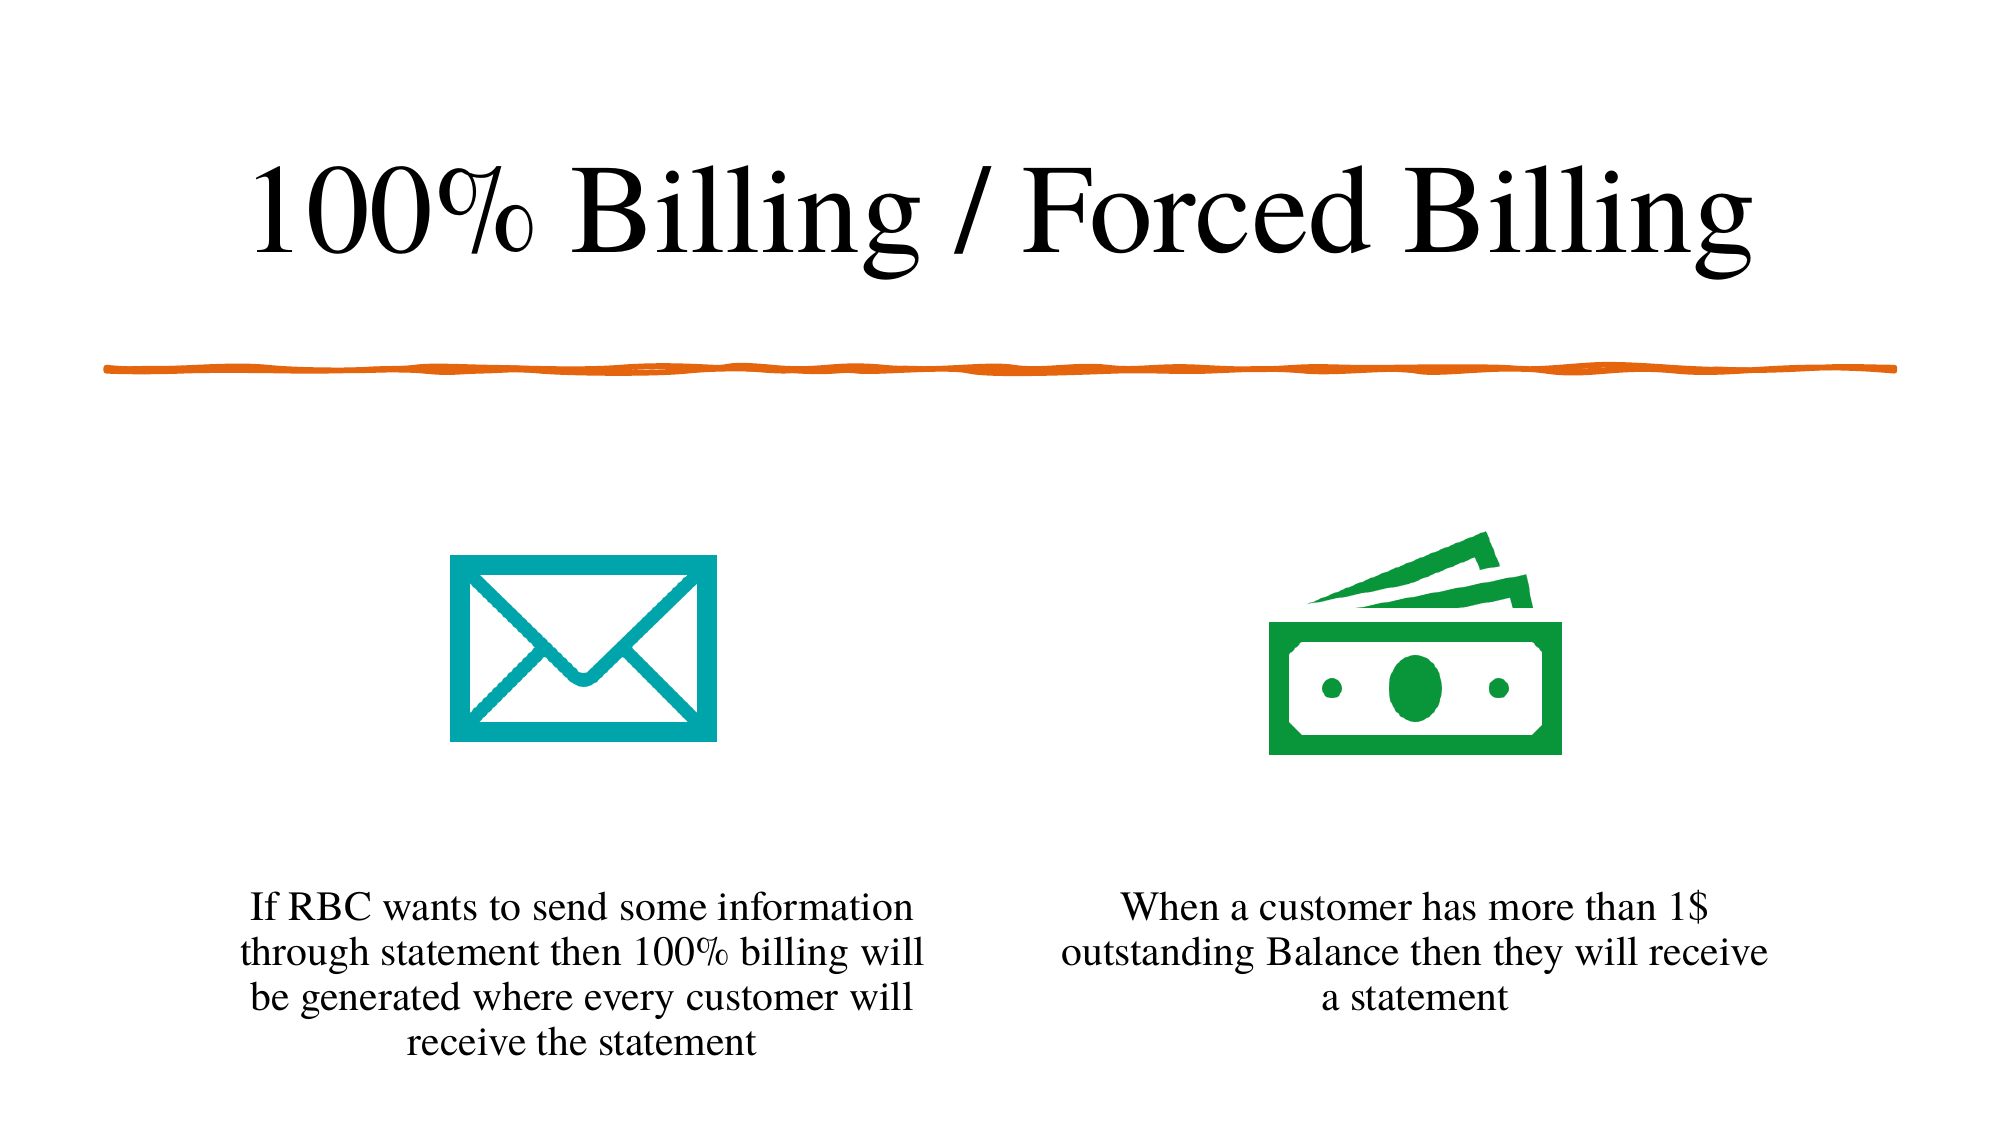

# 100% Billing / Forced Billing

If RBC wants to send some information through statement then 100% billing will be generated where every customer will receive the statement
When a customer has more than 1$ outstanding Balance then they will receive a statement